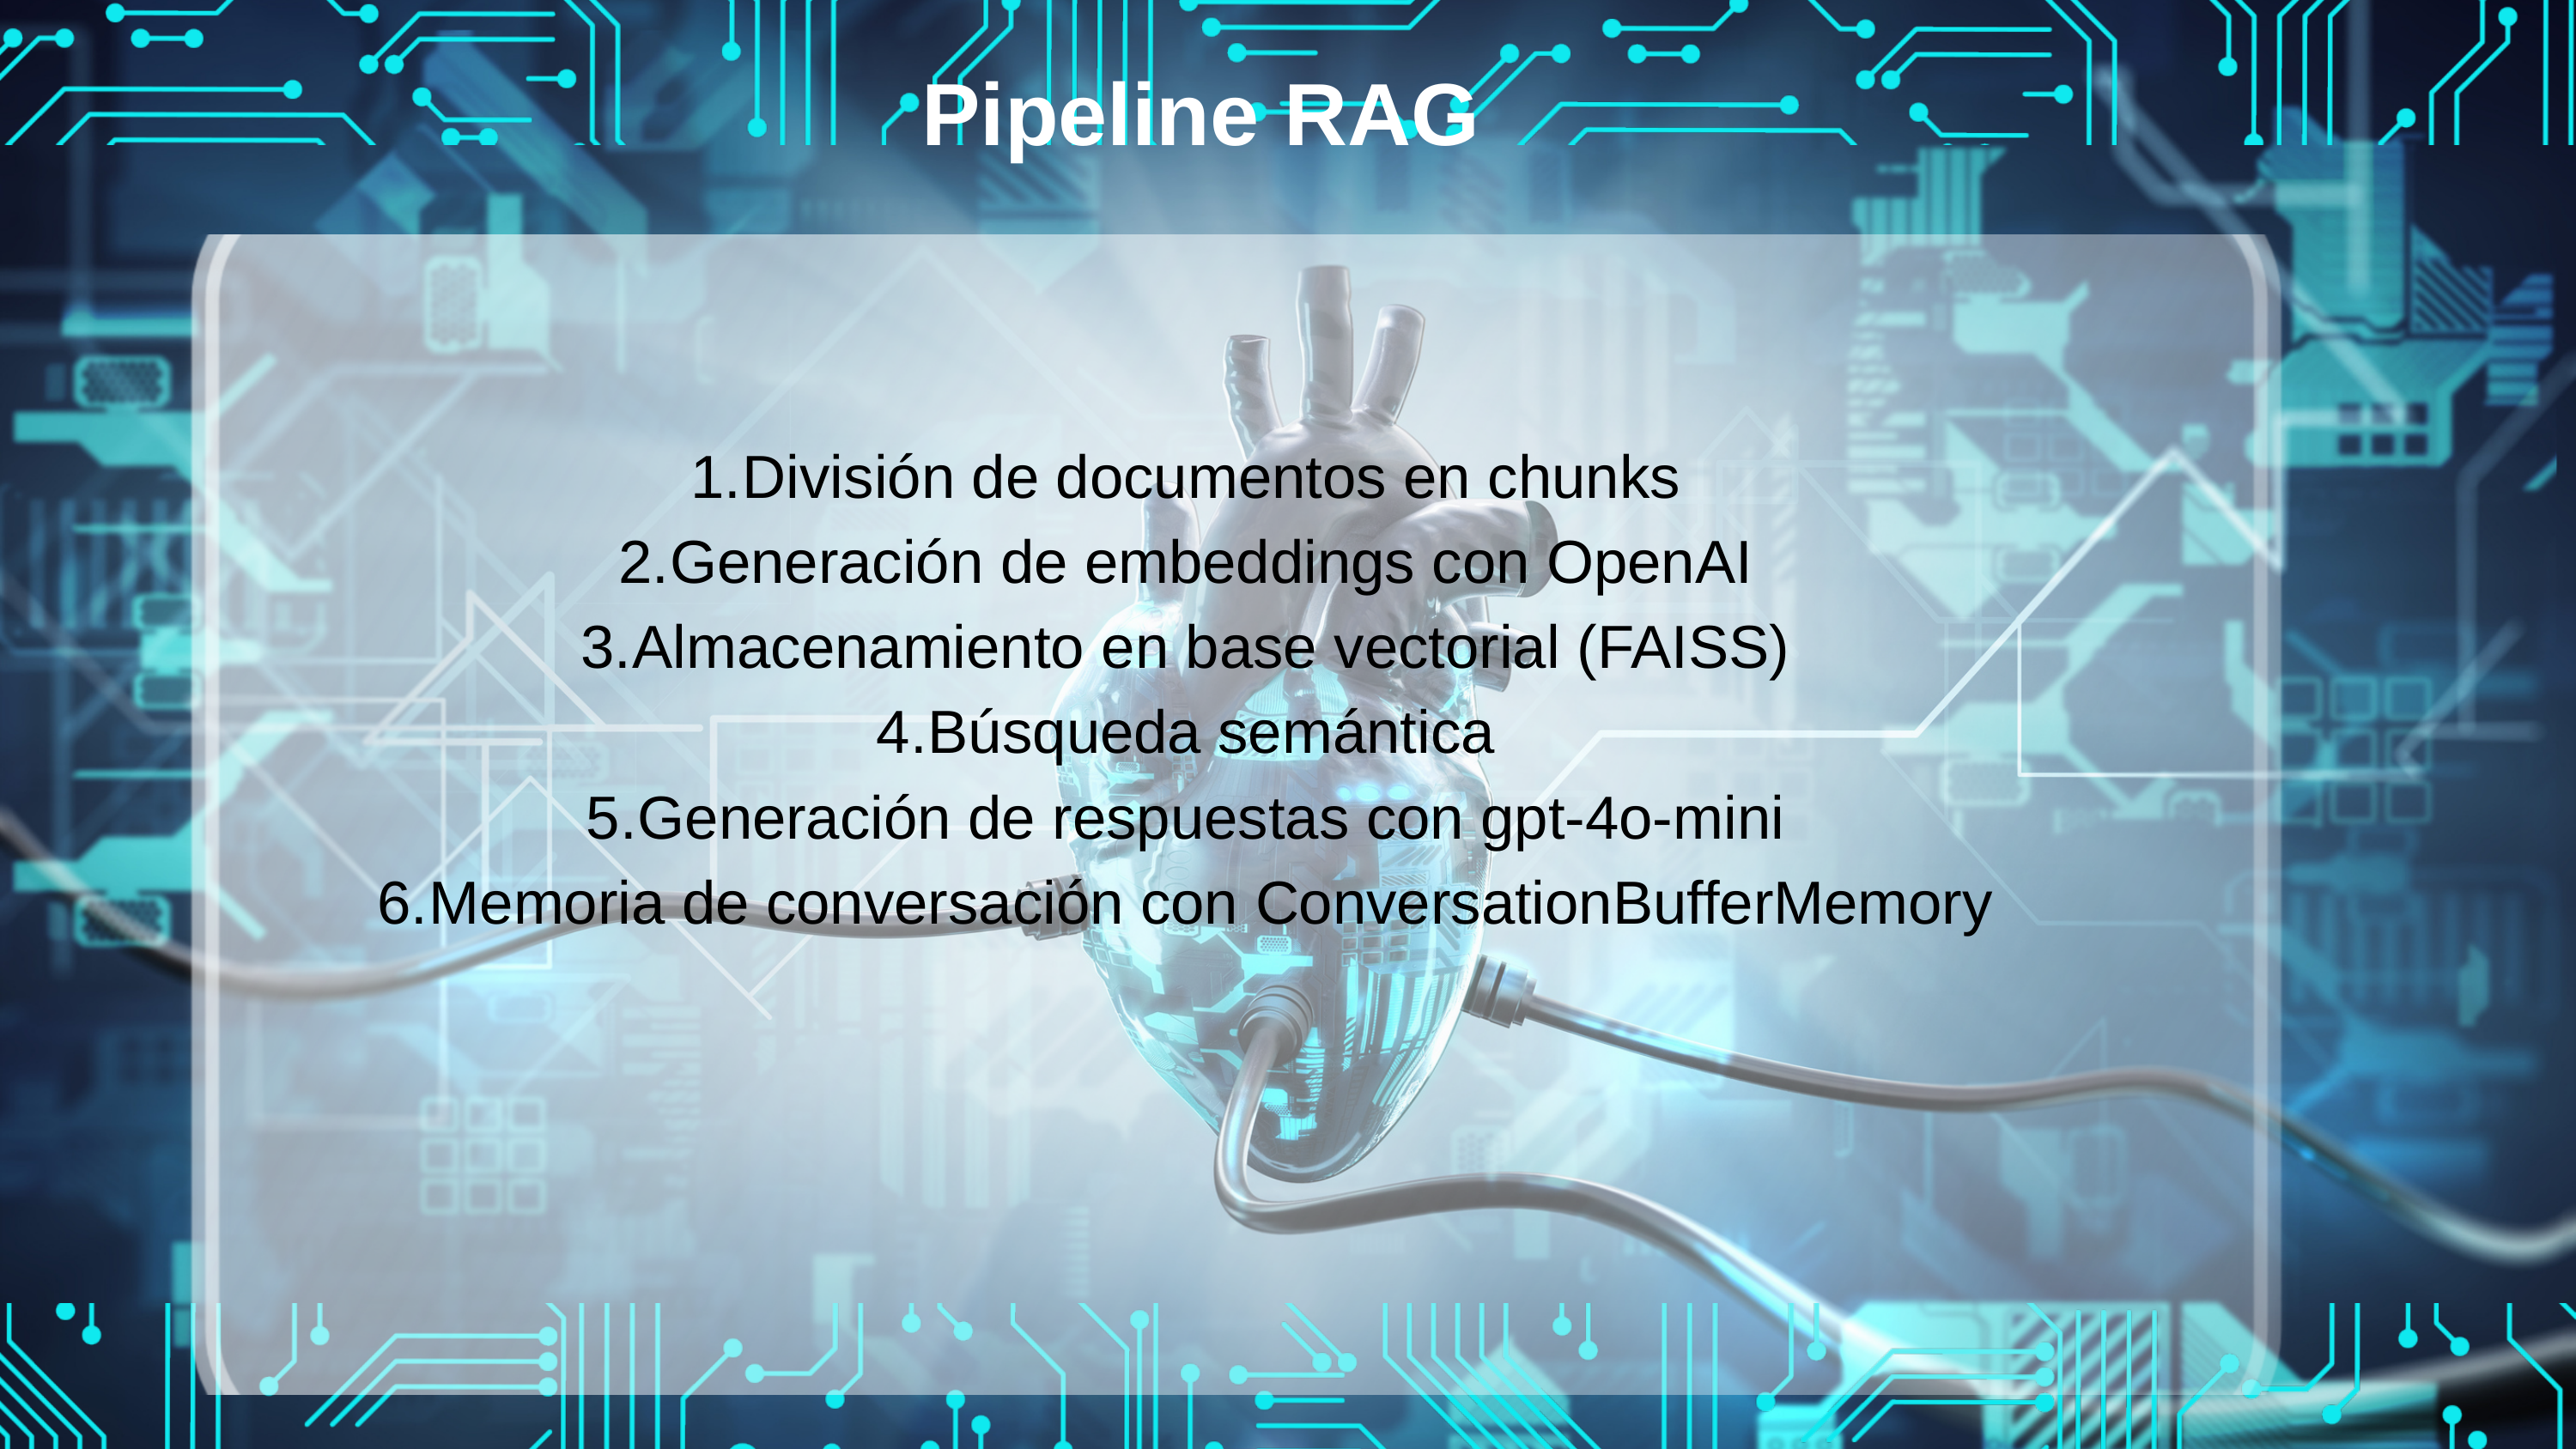

Pipeline RAG

División de documentos en chunks
Generación de embeddings con OpenAI
Almacenamiento en base vectorial (FAISS)
Búsqueda semántica
Generación de respuestas con gpt-4o-mini
Memoria de conversación con ConversationBufferMemory